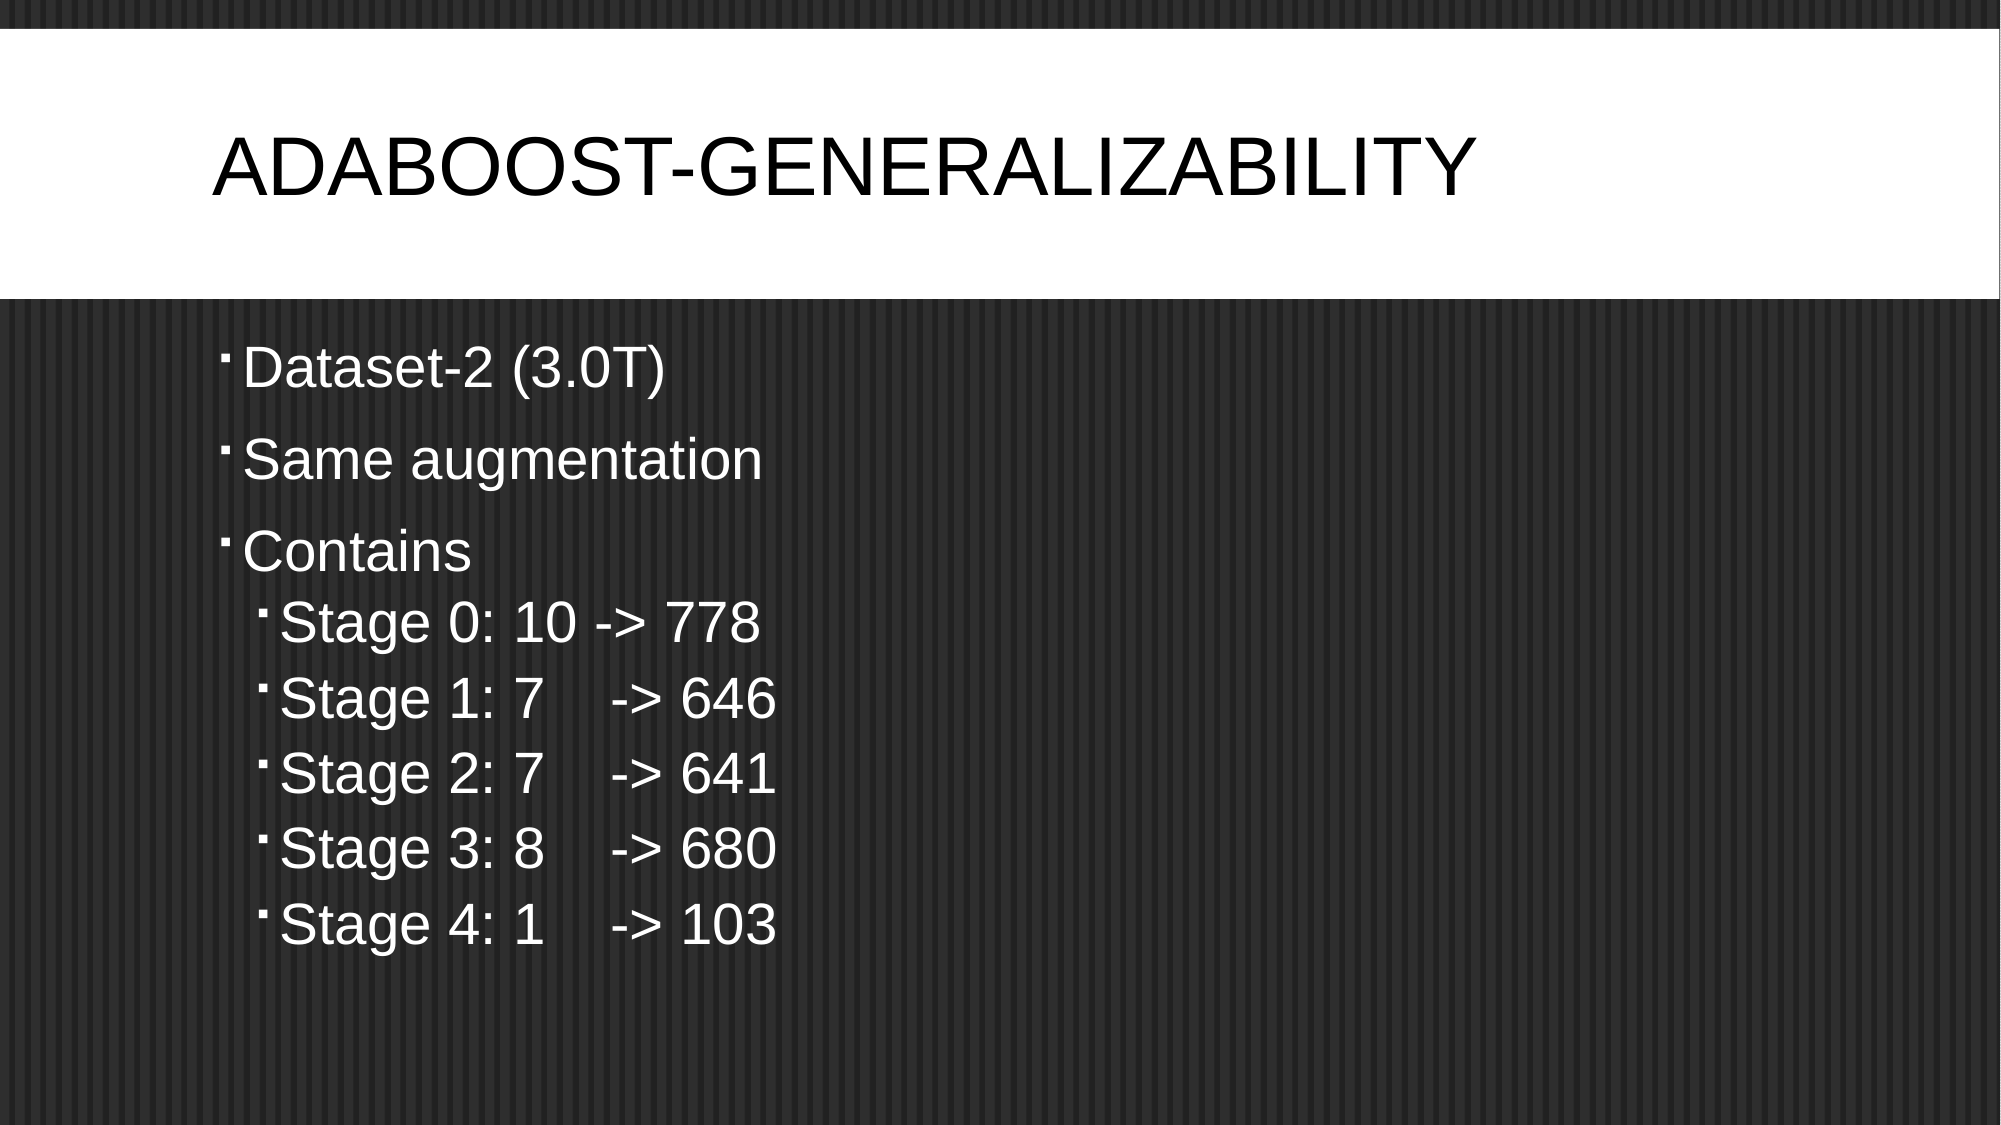

# Adaboost-Generalizability
Dataset-2 (3.0T)
Same augmentation
Contains
Stage 0: 10 -> 778
Stage 1: 7    -> 646
Stage 2: 7    -> 641
Stage 3: 8    -> 680
Stage 4: 1    -> 103